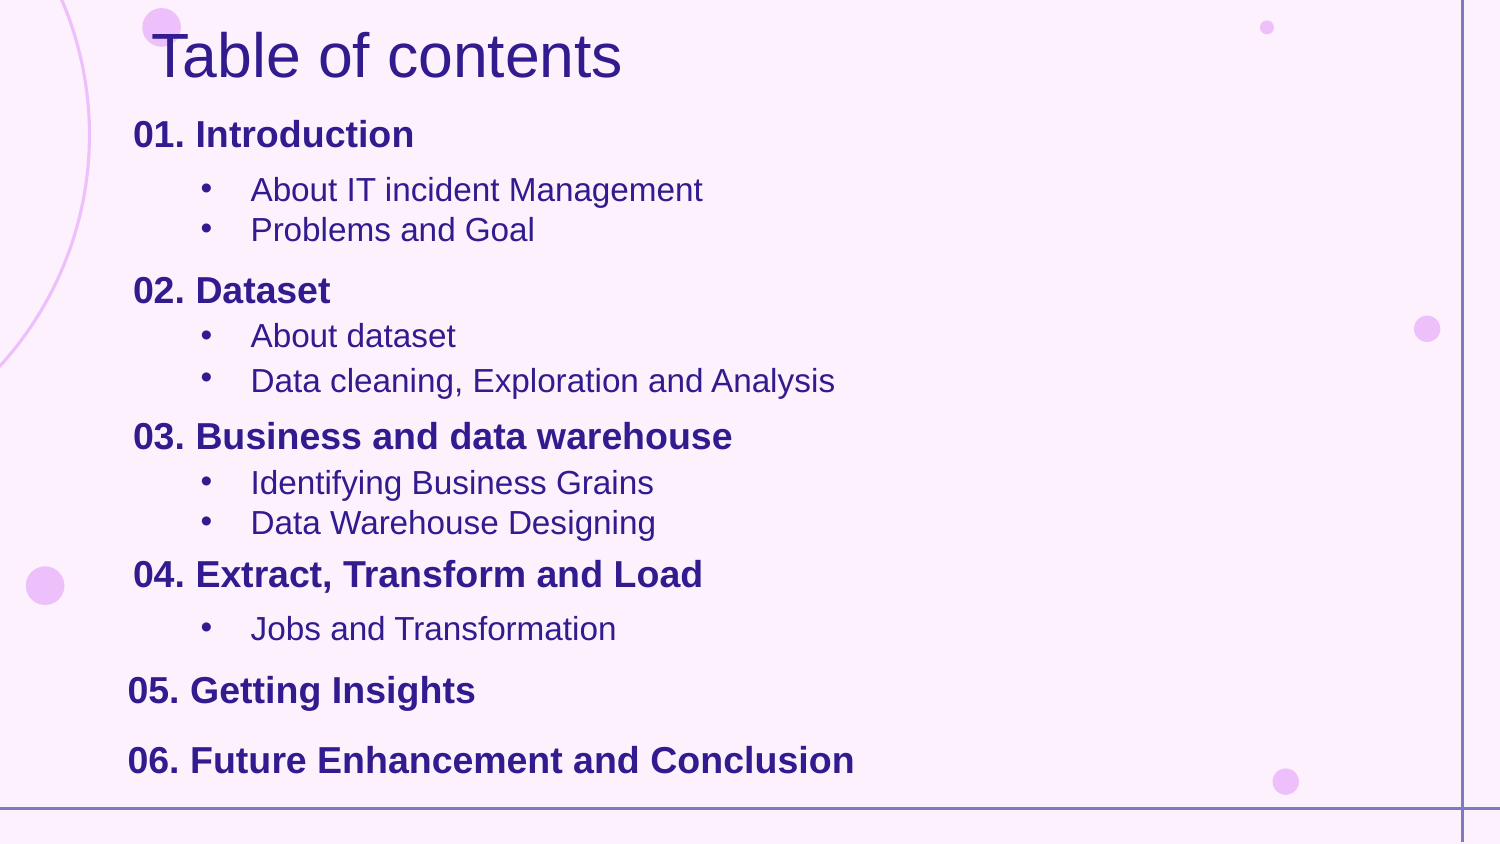

# Table of contents
01. Introduction
About IT incident Management
Problems and Goal
02. Dataset
About dataset
Data cleaning, Exploration and Analysis
03. Business and data warehouse
Identifying Business Grains
Data Warehouse Designing
04. Extract, Transform and Load
Jobs and Transformation
05. Getting Insights
06. Future Enhancement and Conclusion